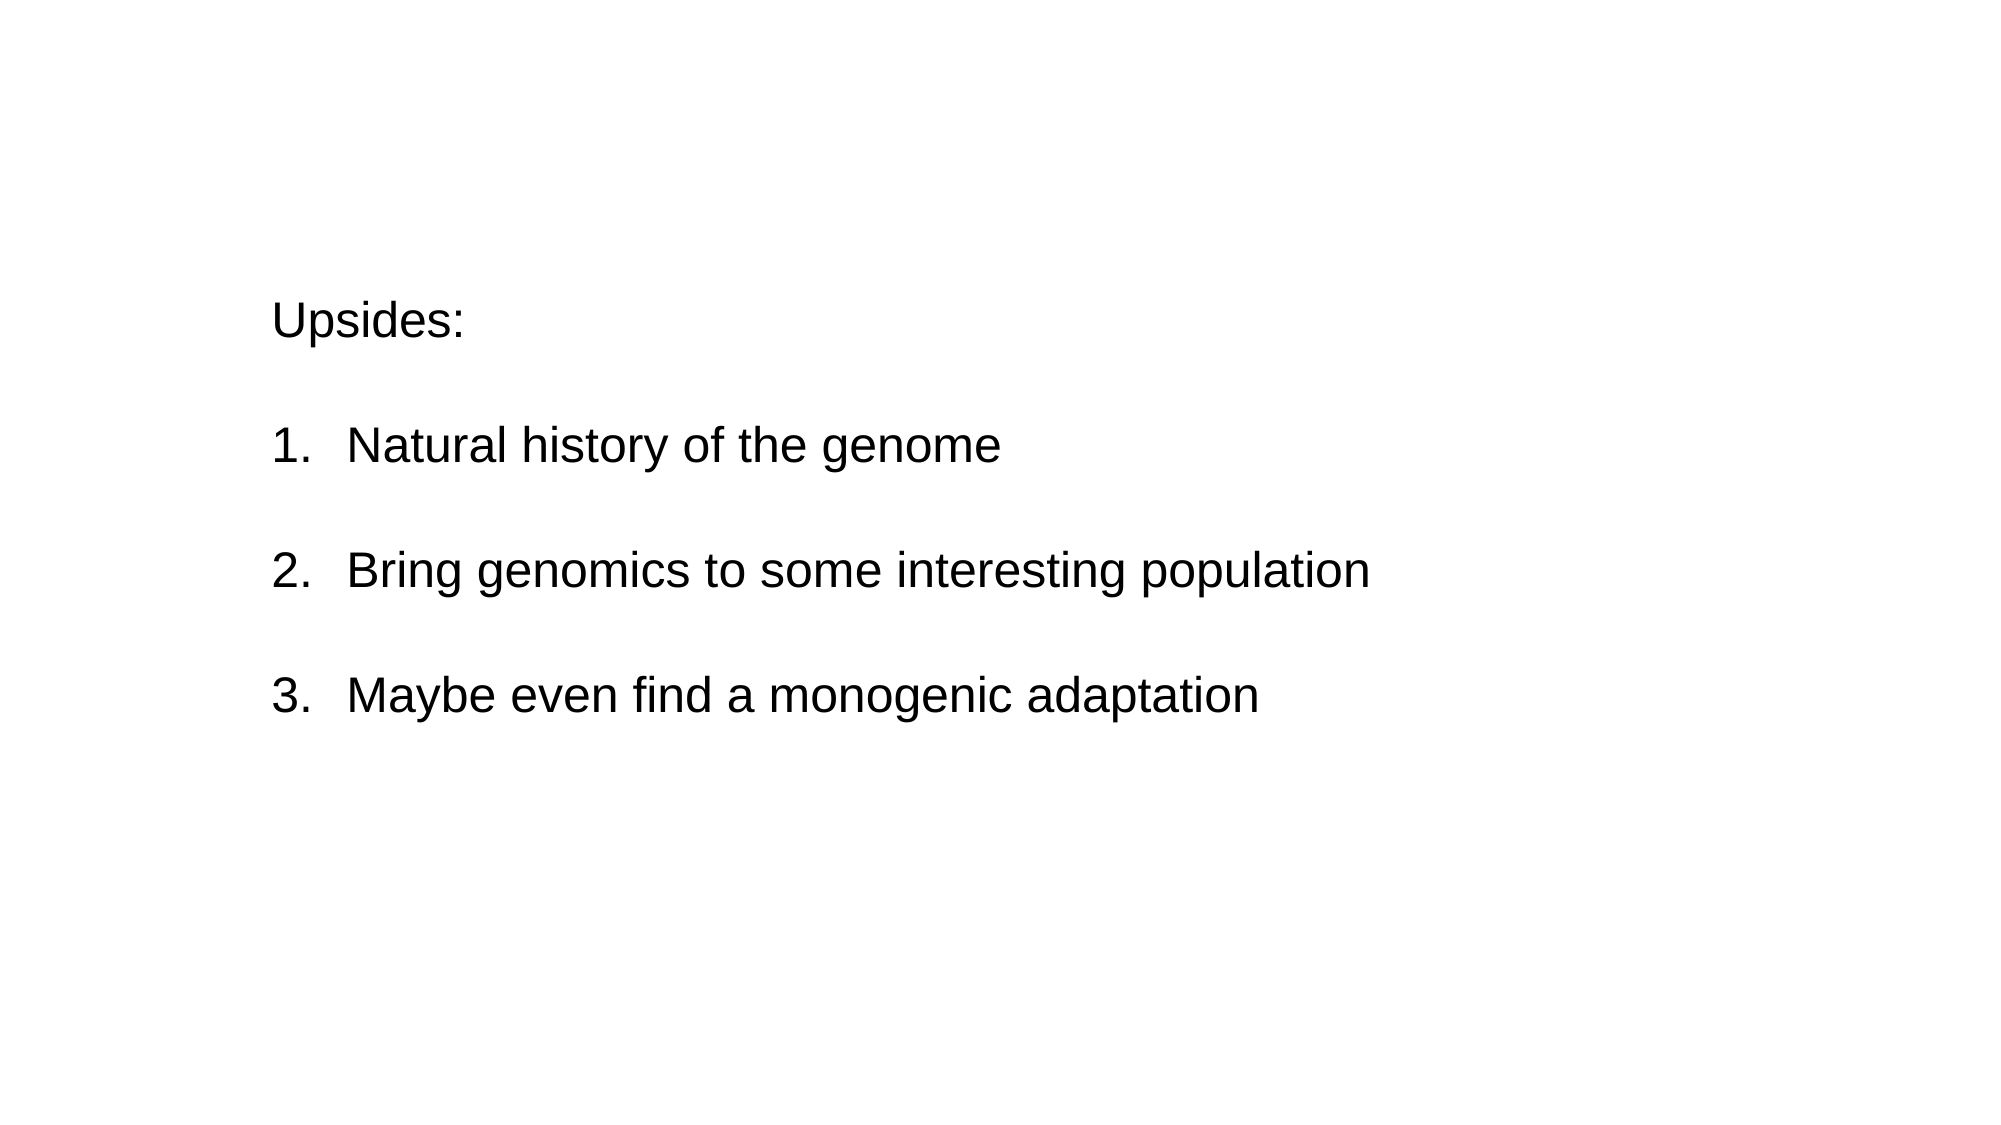

Upsides:

Natural history of the genome

Bring genomics to some interesting population

Maybe even find a monogenic adaptation